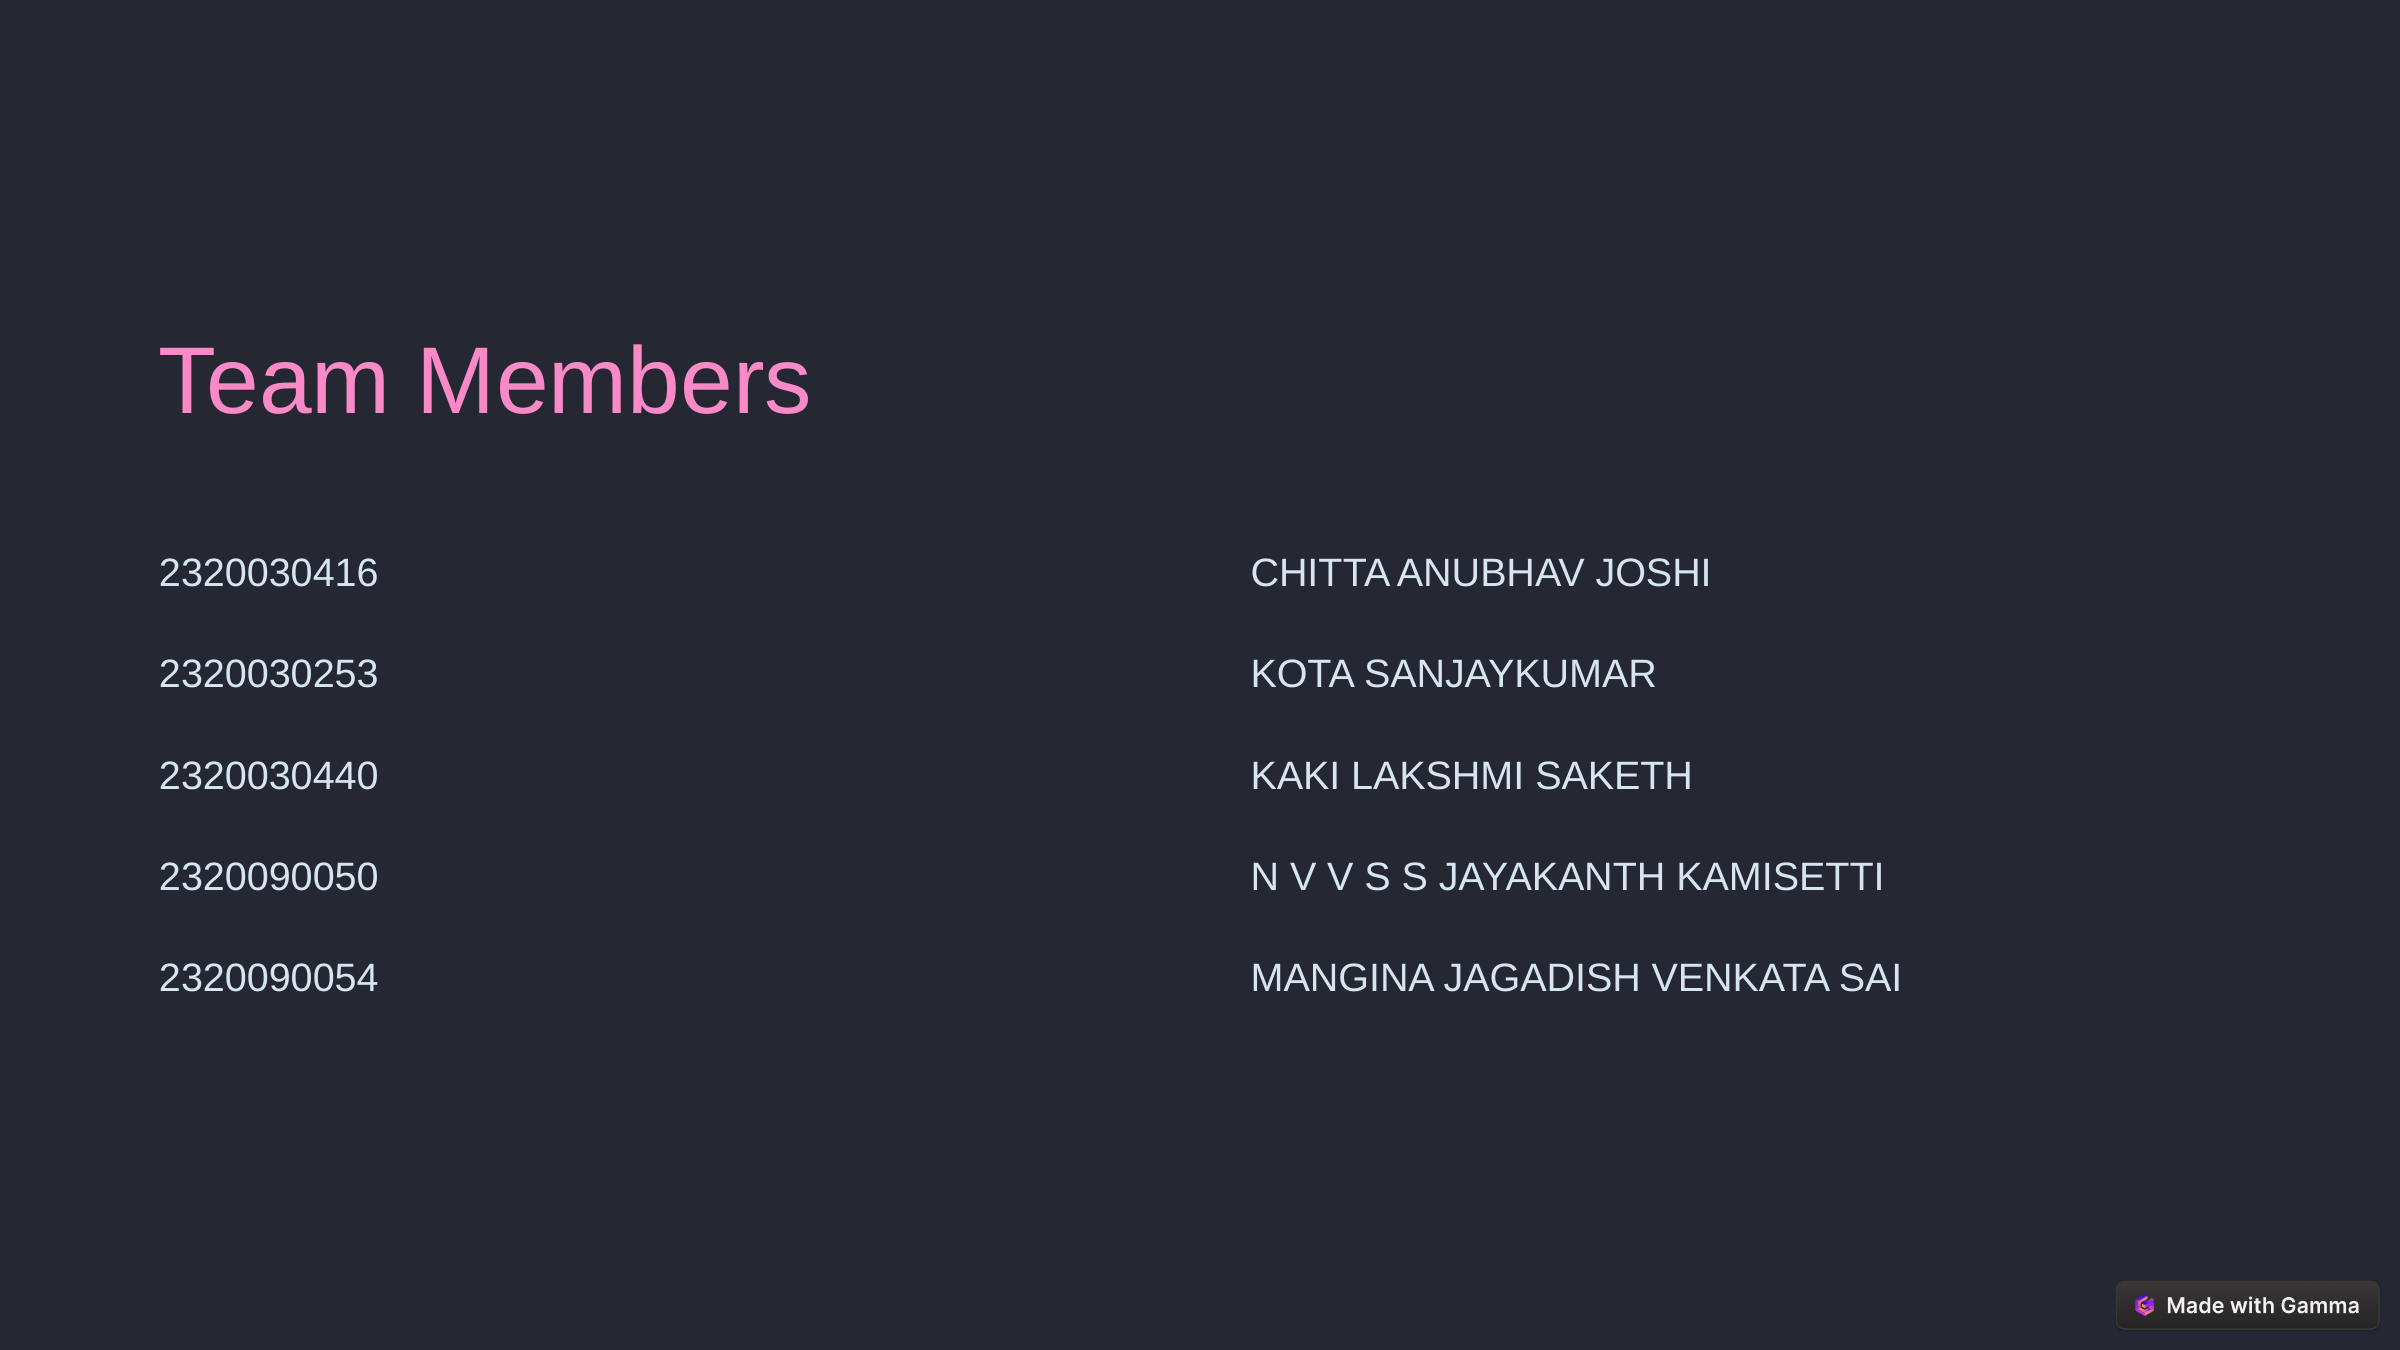

Team Members
2320030416​
CHITTA ANUBHAV JOSHI
2320030253​
KOTA SANJAYKUMAR
2320030440​
KAKI LAKSHMI SAKETH
2320090050​
N V V S S JAYAKANTH KAMISETTI
2320090054
​MANGINA JAGADISH VENKATA SAI